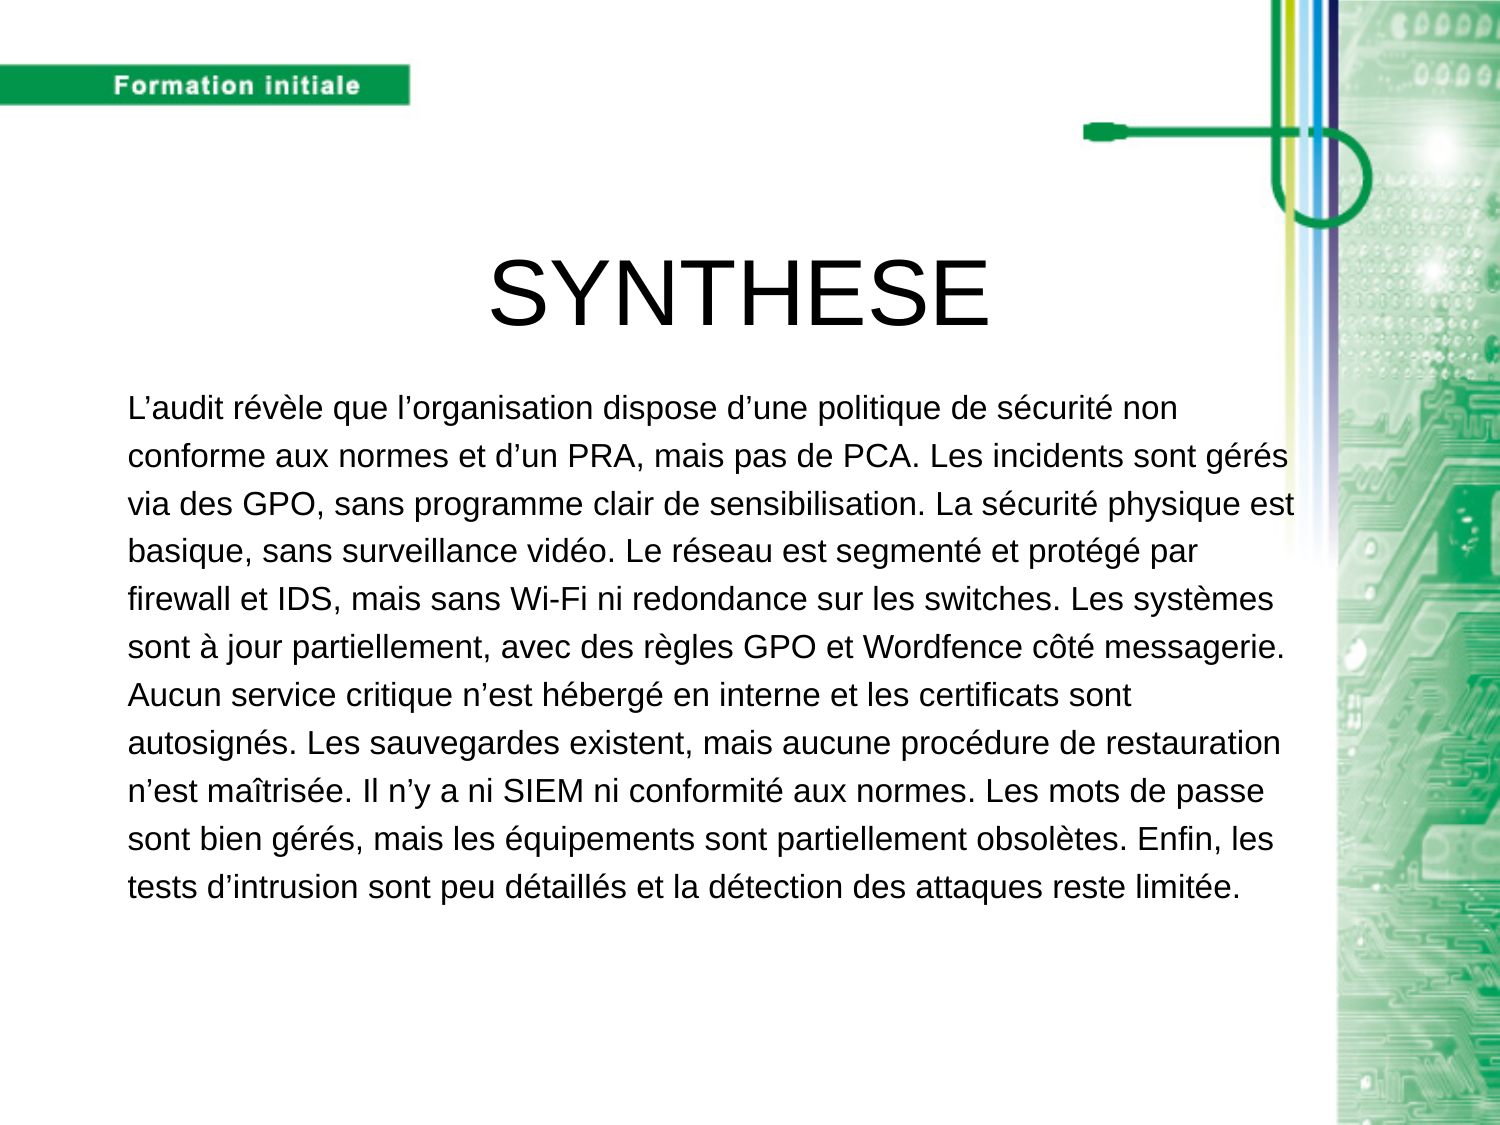

SYNTHESE
L’audit révèle que l’organisation dispose d’une politique de sécurité non conforme aux normes et d’un PRA, mais pas de PCA. Les incidents sont gérés via des GPO, sans programme clair de sensibilisation. La sécurité physique est basique, sans surveillance vidéo. Le réseau est segmenté et protégé par firewall et IDS, mais sans Wi-Fi ni redondance sur les switches. Les systèmes sont à jour partiellement, avec des règles GPO et Wordfence côté messagerie. Aucun service critique n’est hébergé en interne et les certificats sont autosignés. Les sauvegardes existent, mais aucune procédure de restauration n’est maîtrisée. Il n’y a ni SIEM ni conformité aux normes. Les mots de passe sont bien gérés, mais les équipements sont partiellement obsolètes. Enfin, les tests d’intrusion sont peu détaillés et la détection des attaques reste limitée.